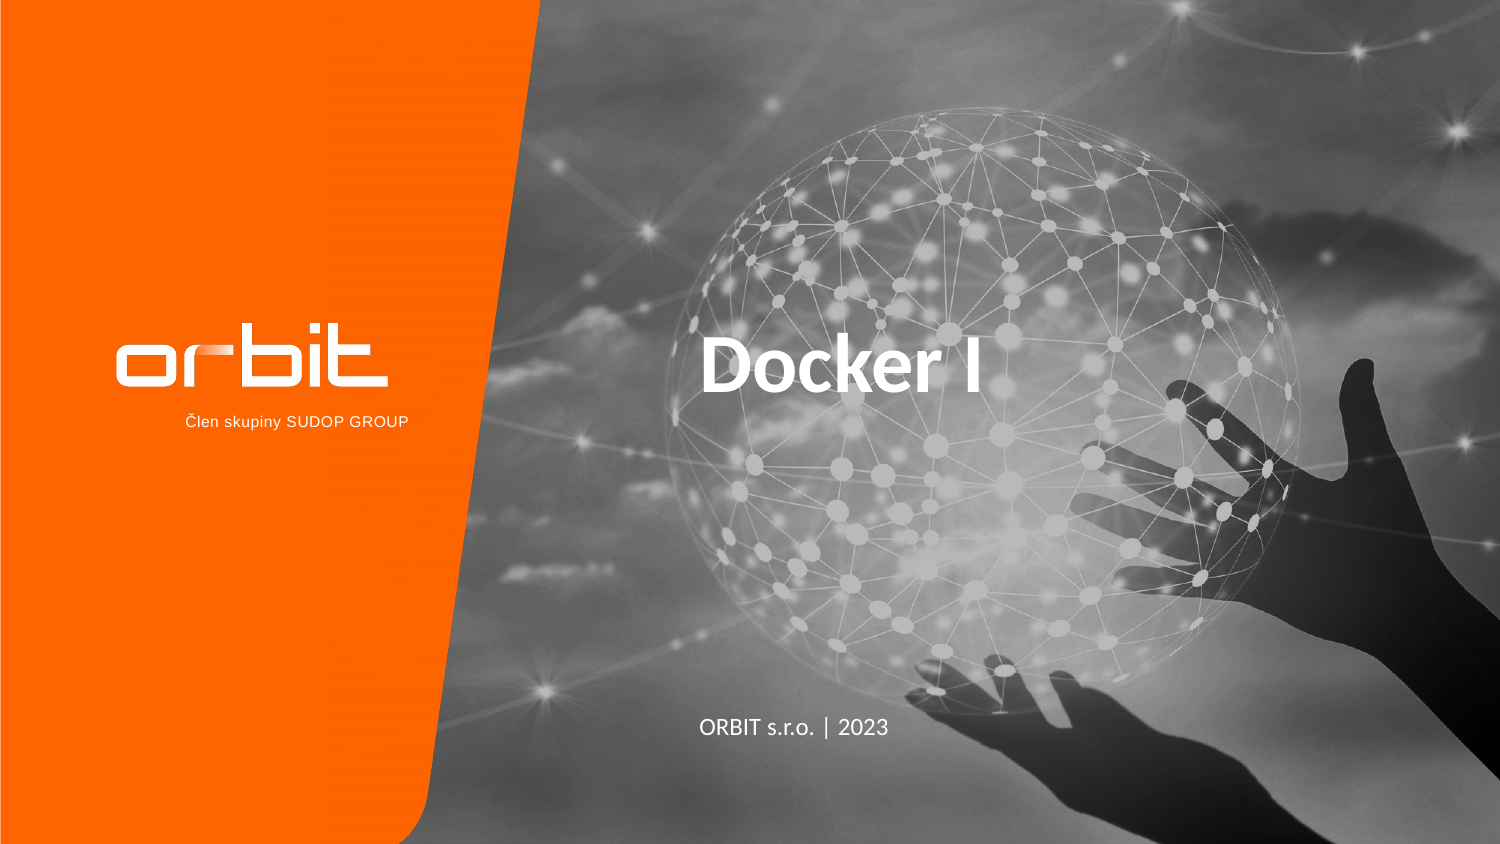

# Docker I
ORBIT s.r.o. | 2023